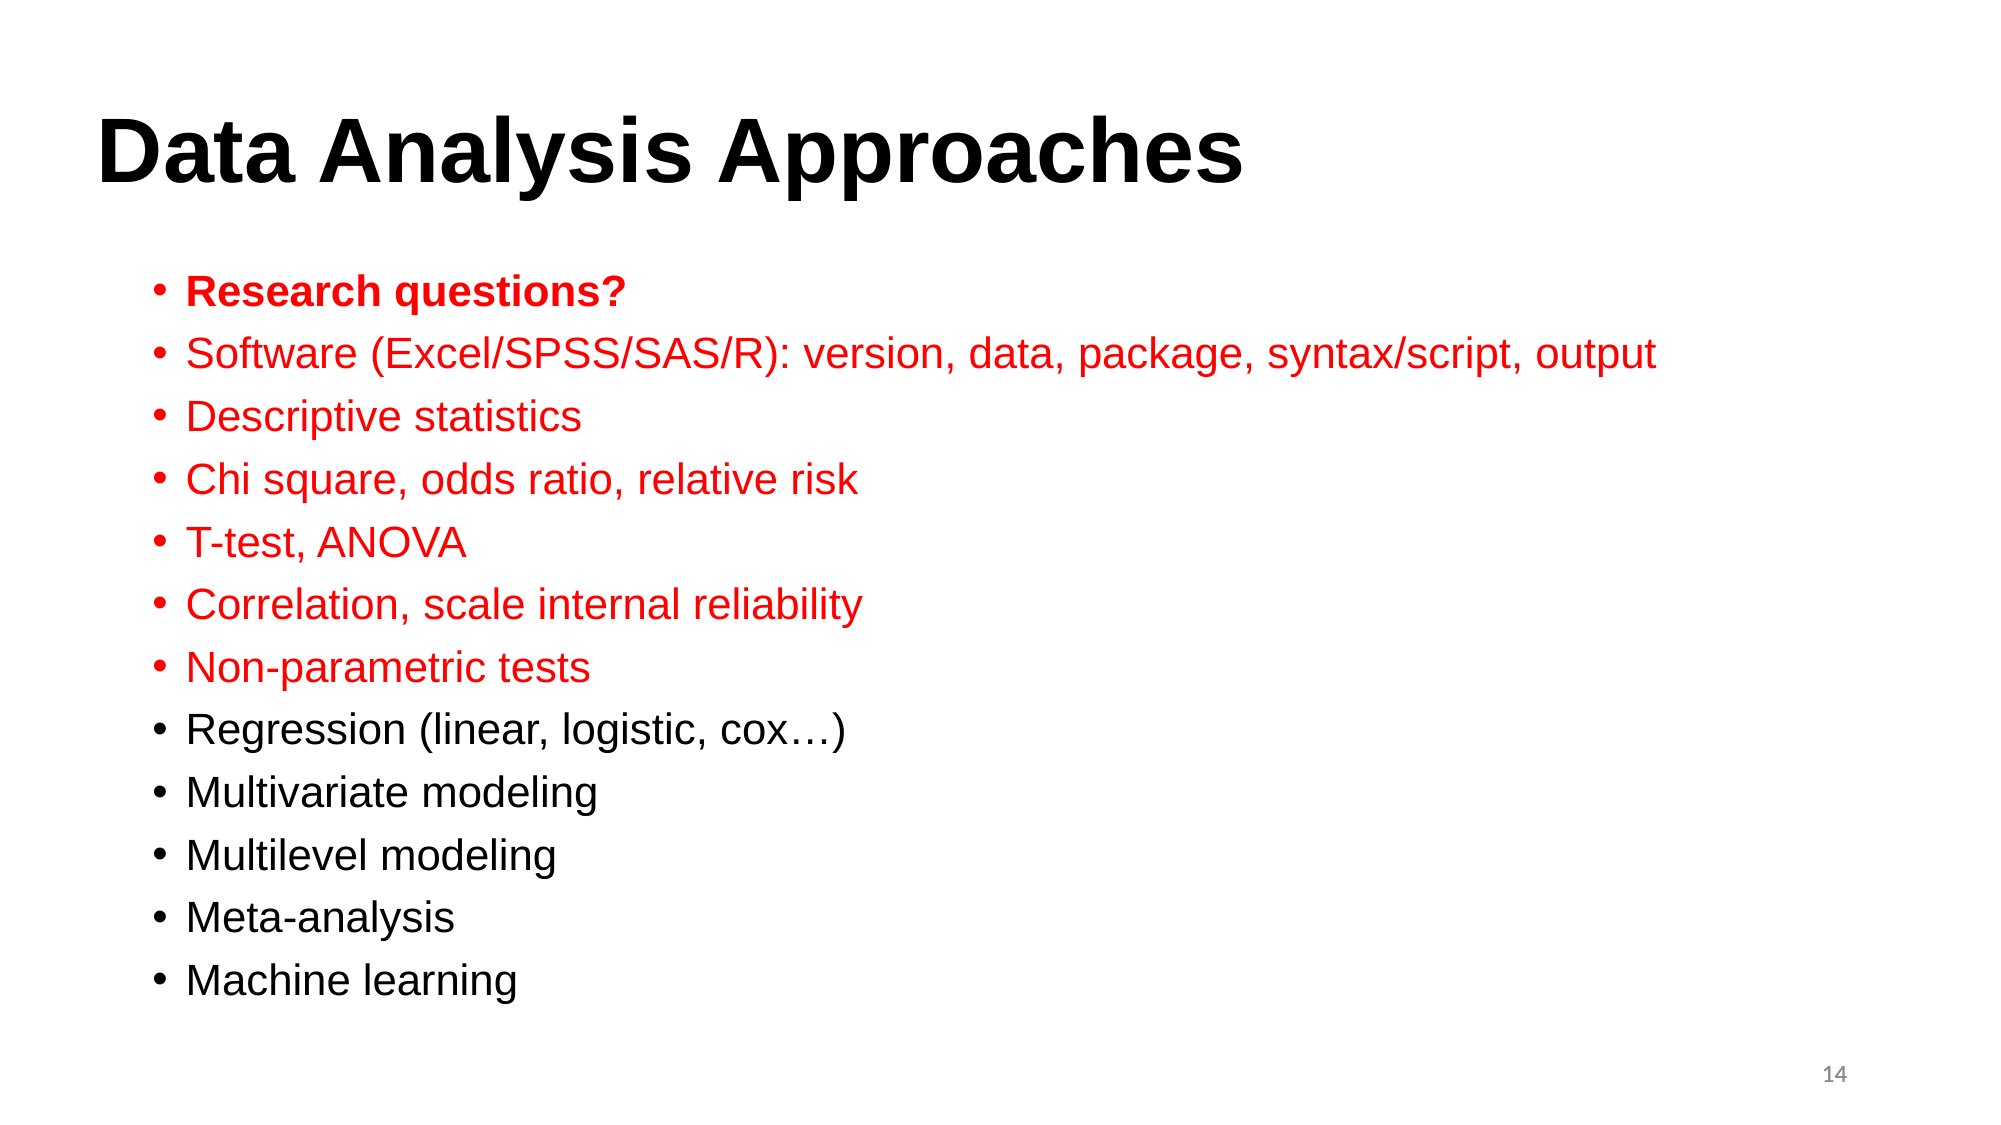

Data Analysis Approaches
#
Research questions?
Software (Excel/SPSS/SAS/R): version, data, package, syntax/script, output
Descriptive statistics
Chi square, odds ratio, relative risk
T-test, ANOVA
Correlation, scale internal reliability
Non-parametric tests
Regression (linear, logistic, cox…)
Multivariate modeling
Multilevel modeling
Meta-analysis
Machine learning

14
14